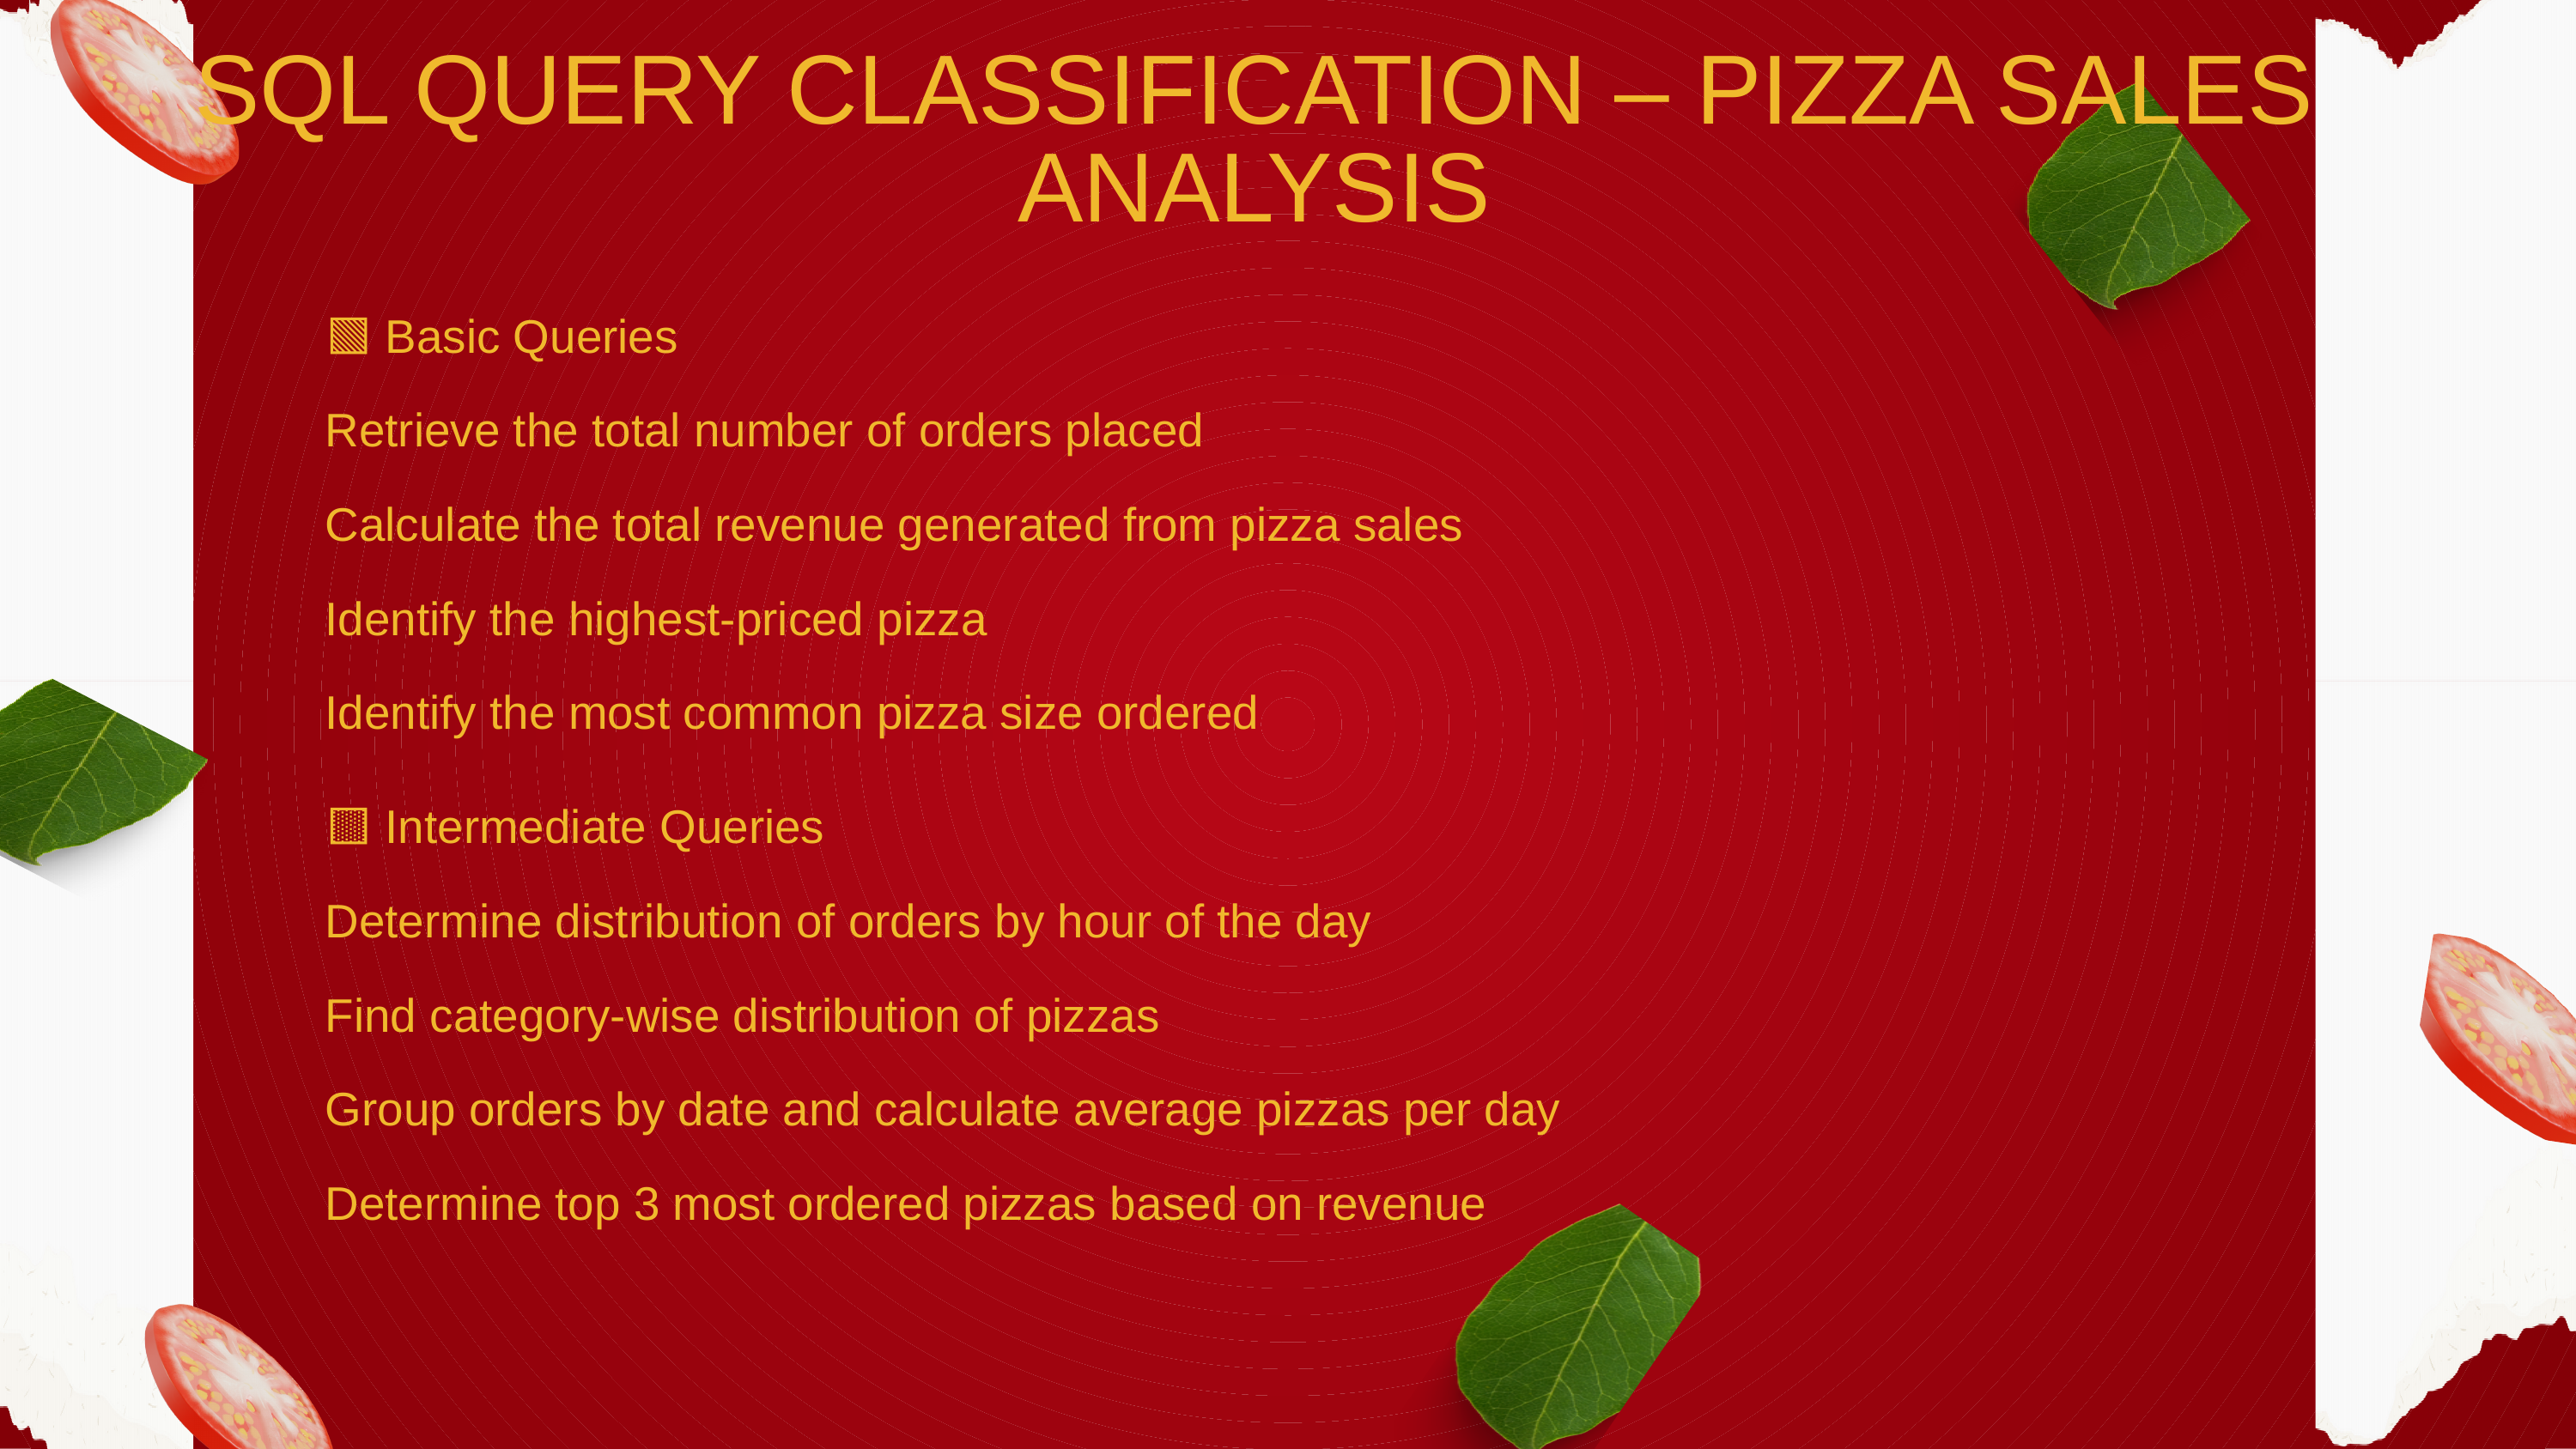

SQL QUERY CLASSIFICATION – PIZZA SALES ANALYSIS

🟩 Basic Queries

Retrieve the total number of orders placed

Calculate the total revenue generated from pizza sales

Identify the highest-priced pizza

Identify the most common pizza size ordered

🟨 Intermediate Queries

Determine distribution of orders by hour of the day

Find category-wise distribution of pizzas

Group orders by date and calculate average pizzas per day

Determine top 3 most ordered pizzas based on revenue